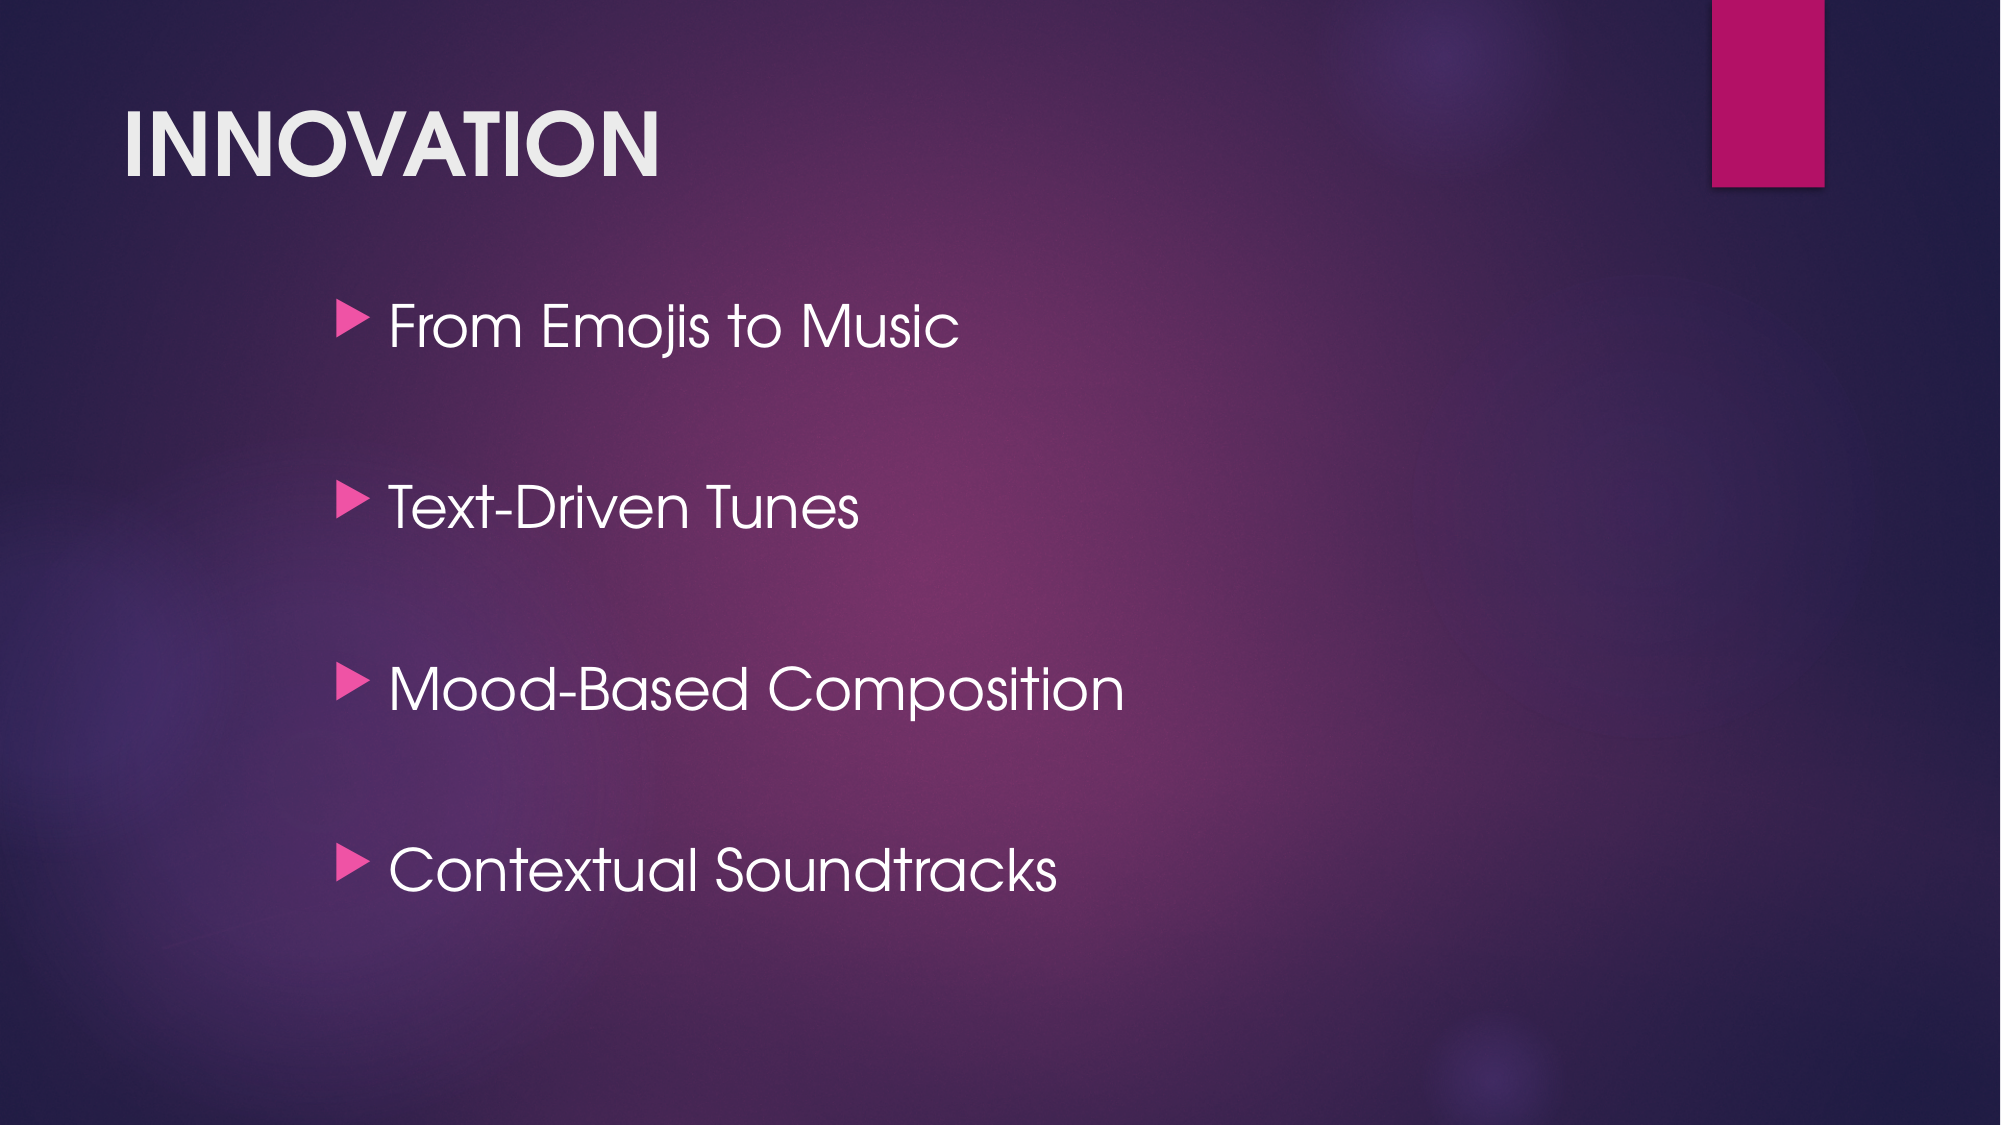

# INNOVATION
From Emojis to Music

Text-Driven Tunes

Mood-Based Composition

Contextual Soundtracks